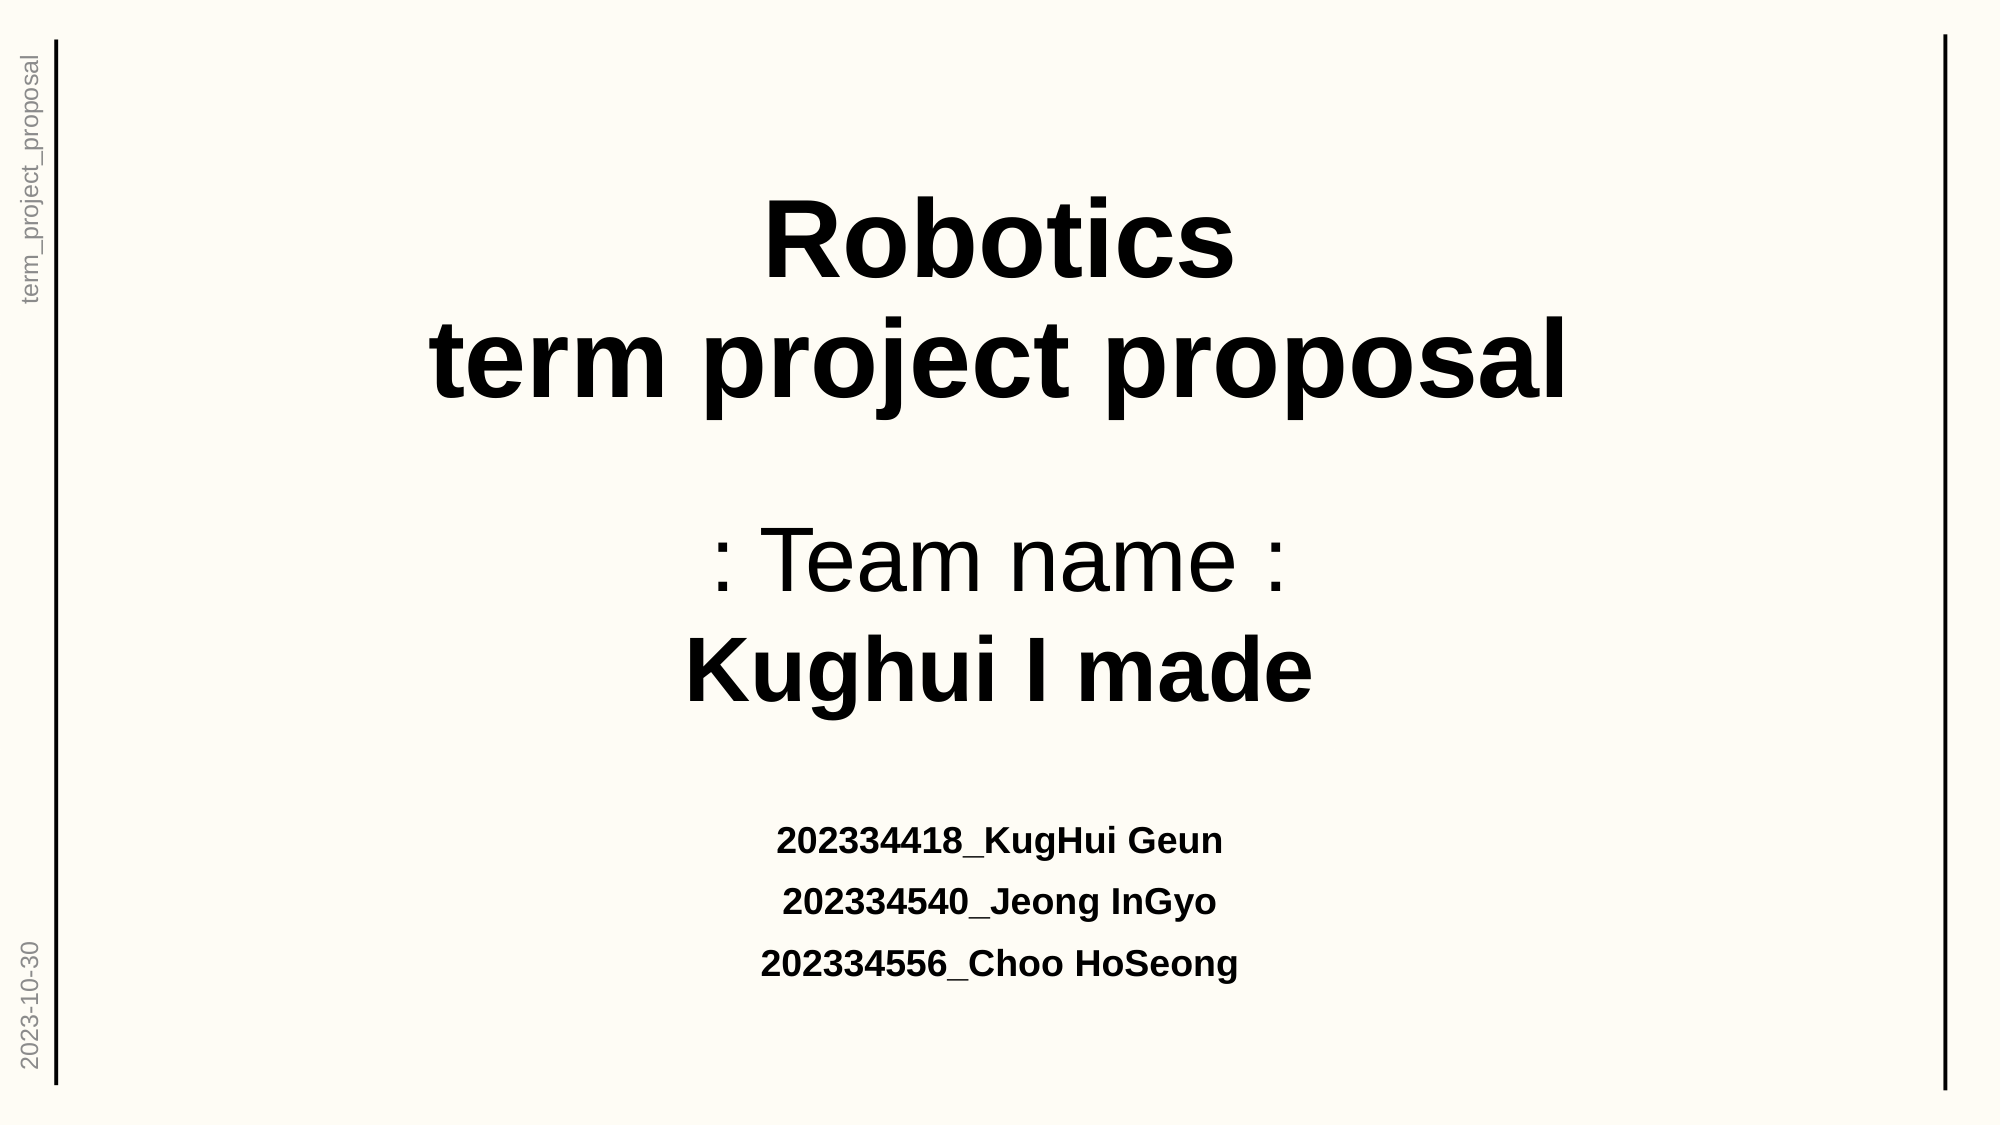

# Robotics term project proposal
term_project_proposal
: Team name : Kughui I made
202334418_KugHui Geun
202334540_Jeong InGyo
202334556_Choo HoSeong
2023-10-30